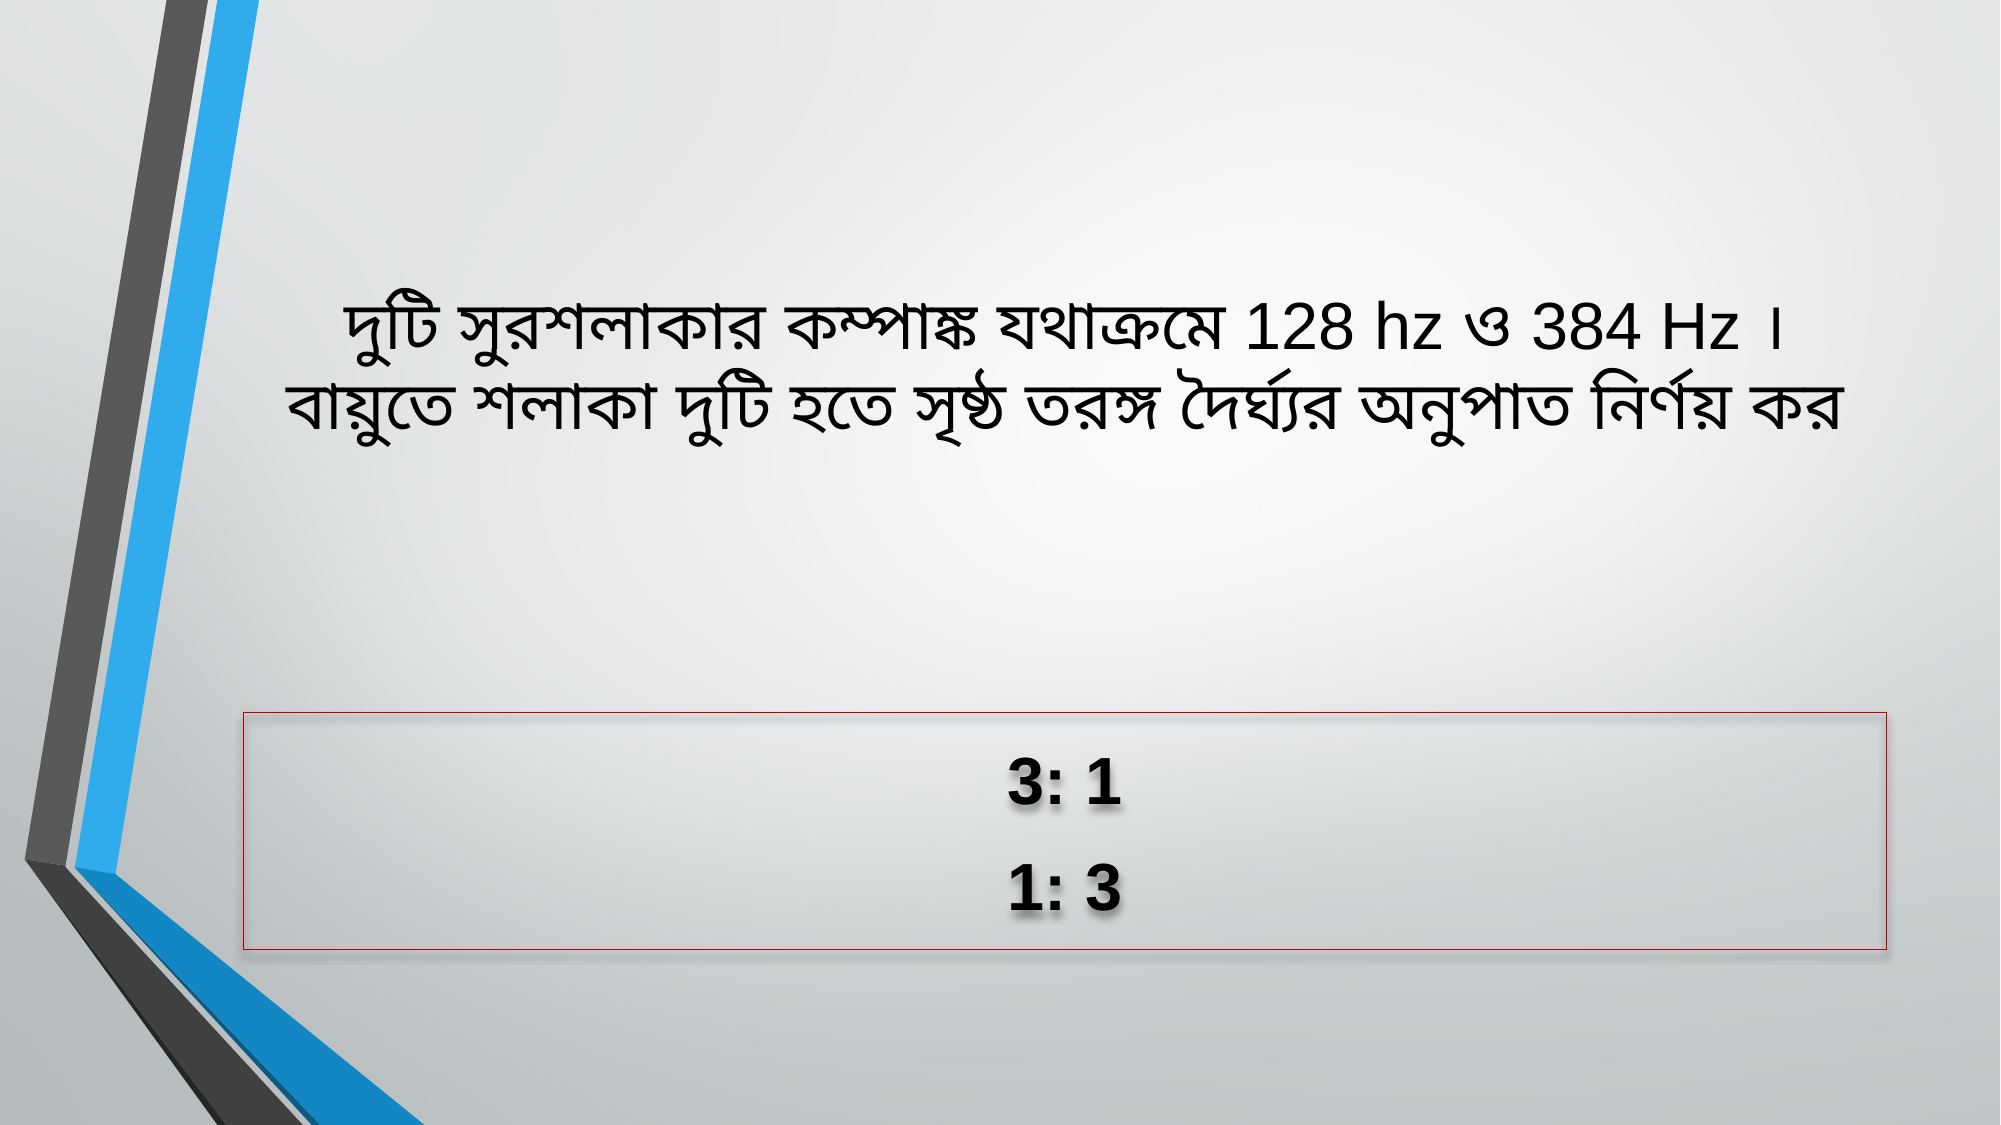

# দুটি সুরশলাকার কম্পাঙ্ক যথাক্রমে 128 hz ও 384 Hz । বায়ুতে শলাকা দুটি হতে সৃষ্ঠ তরঙ্গ দৈর্ঘ্যর অনুপাত নির্ণয় কর
3: 1
1: 3